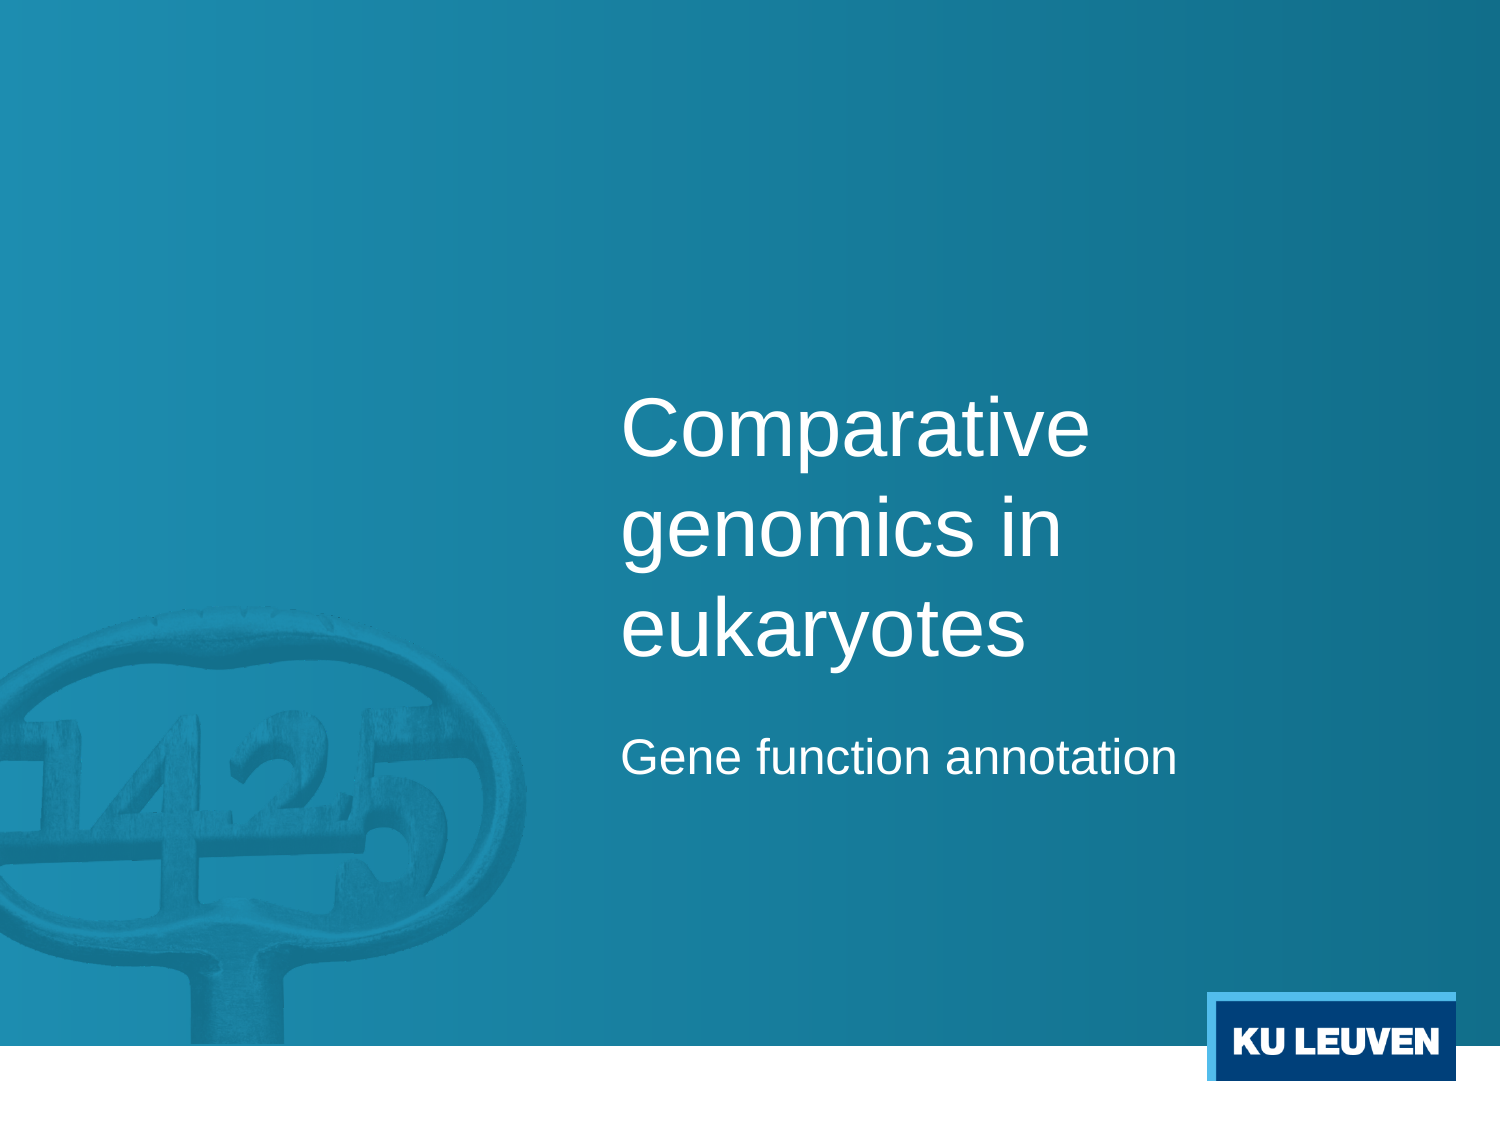

# Comparative genomics in eukaryotes
Gene function annotation